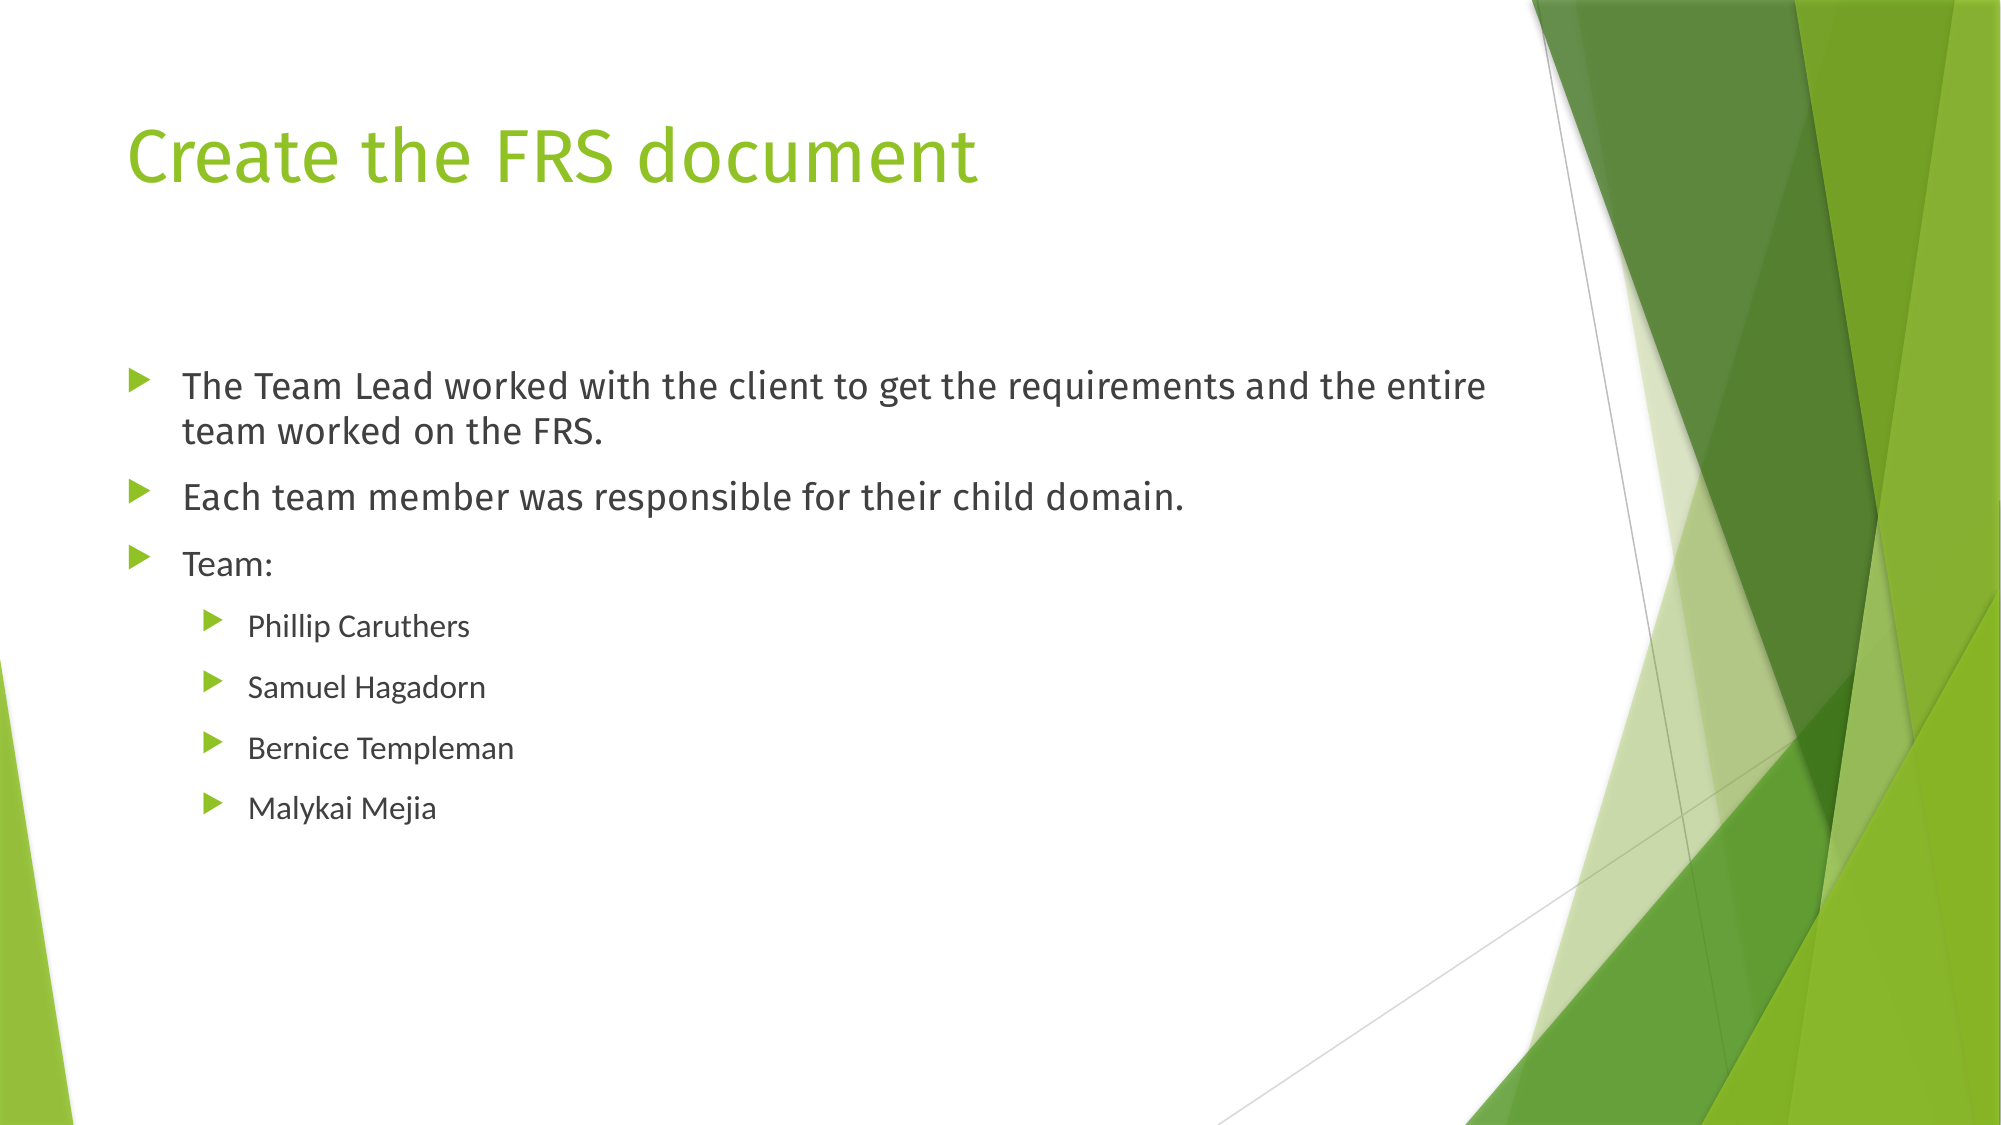

# Create the FRS document
The Team Lead worked with the client to get the requirements and the entire team worked on the FRS.
Each team member was responsible for their child domain.
Team:
Phillip Caruthers
Samuel Hagadorn
Bernice Templeman
Malykai Mejia